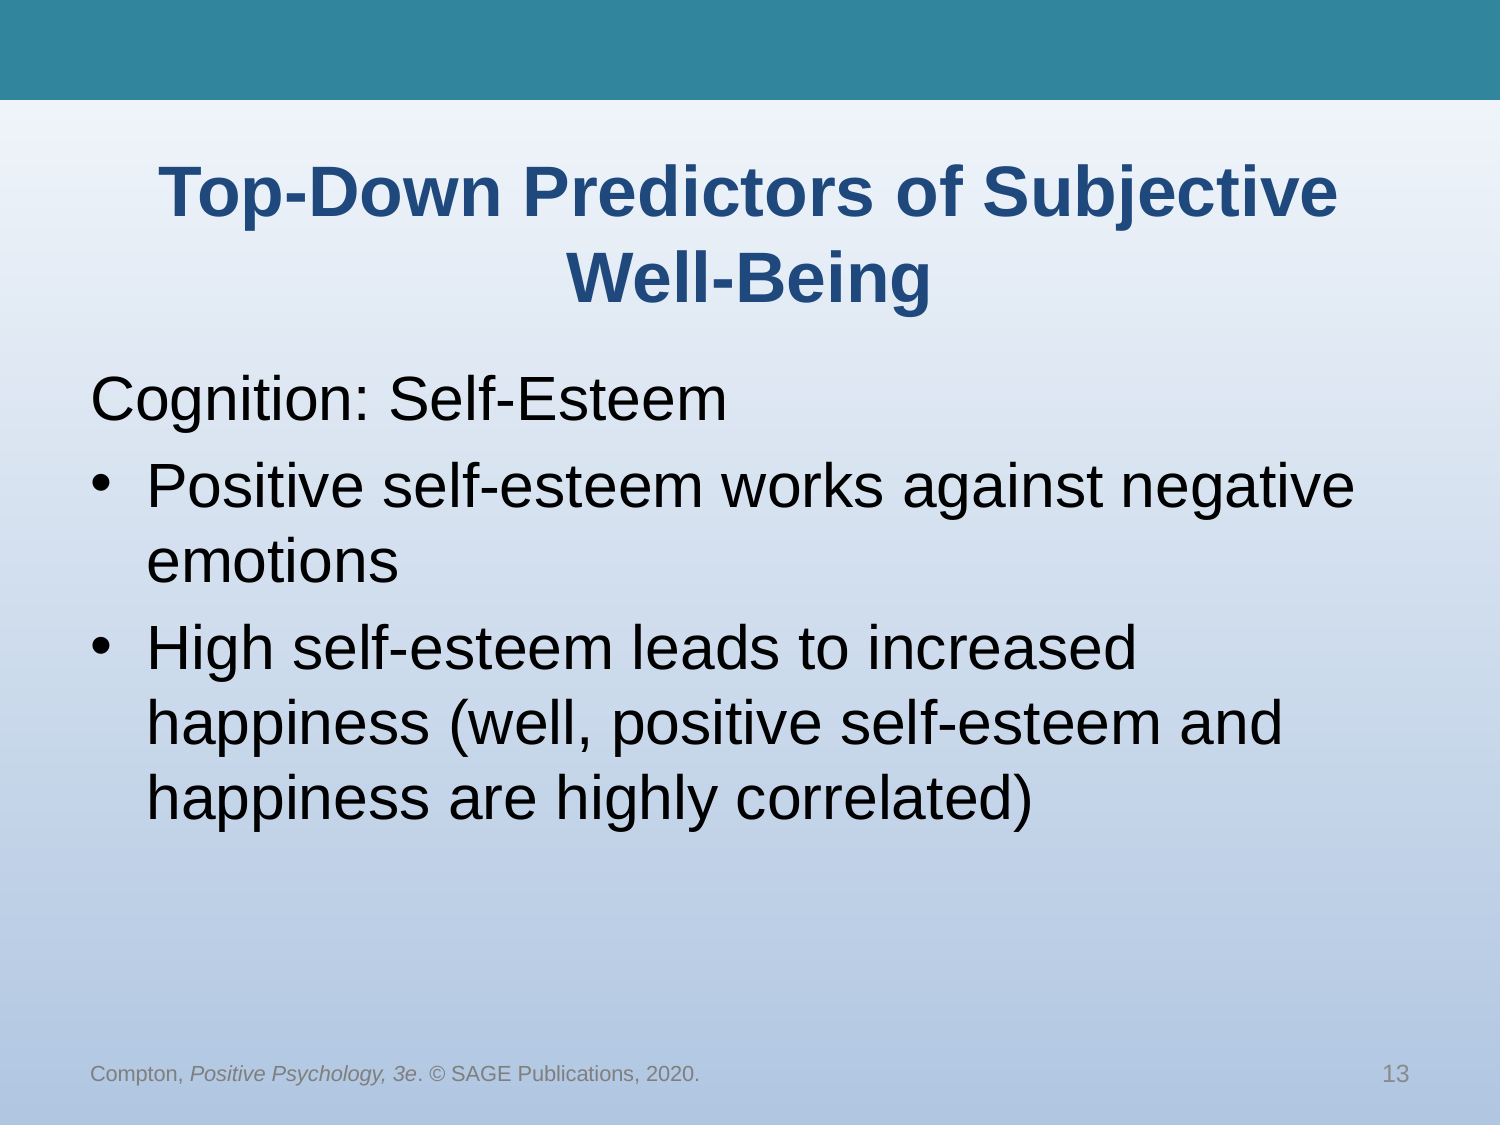

# Top-Down Predictors of Subjective Well-Being
Cognition: Self-Esteem
Positive self-esteem works against negative emotions
High self-esteem leads to increased happiness (well, positive self-esteem and happiness are highly correlated)

Compton, Positive Psychology, 3e. © SAGE Publications, 2020.
13